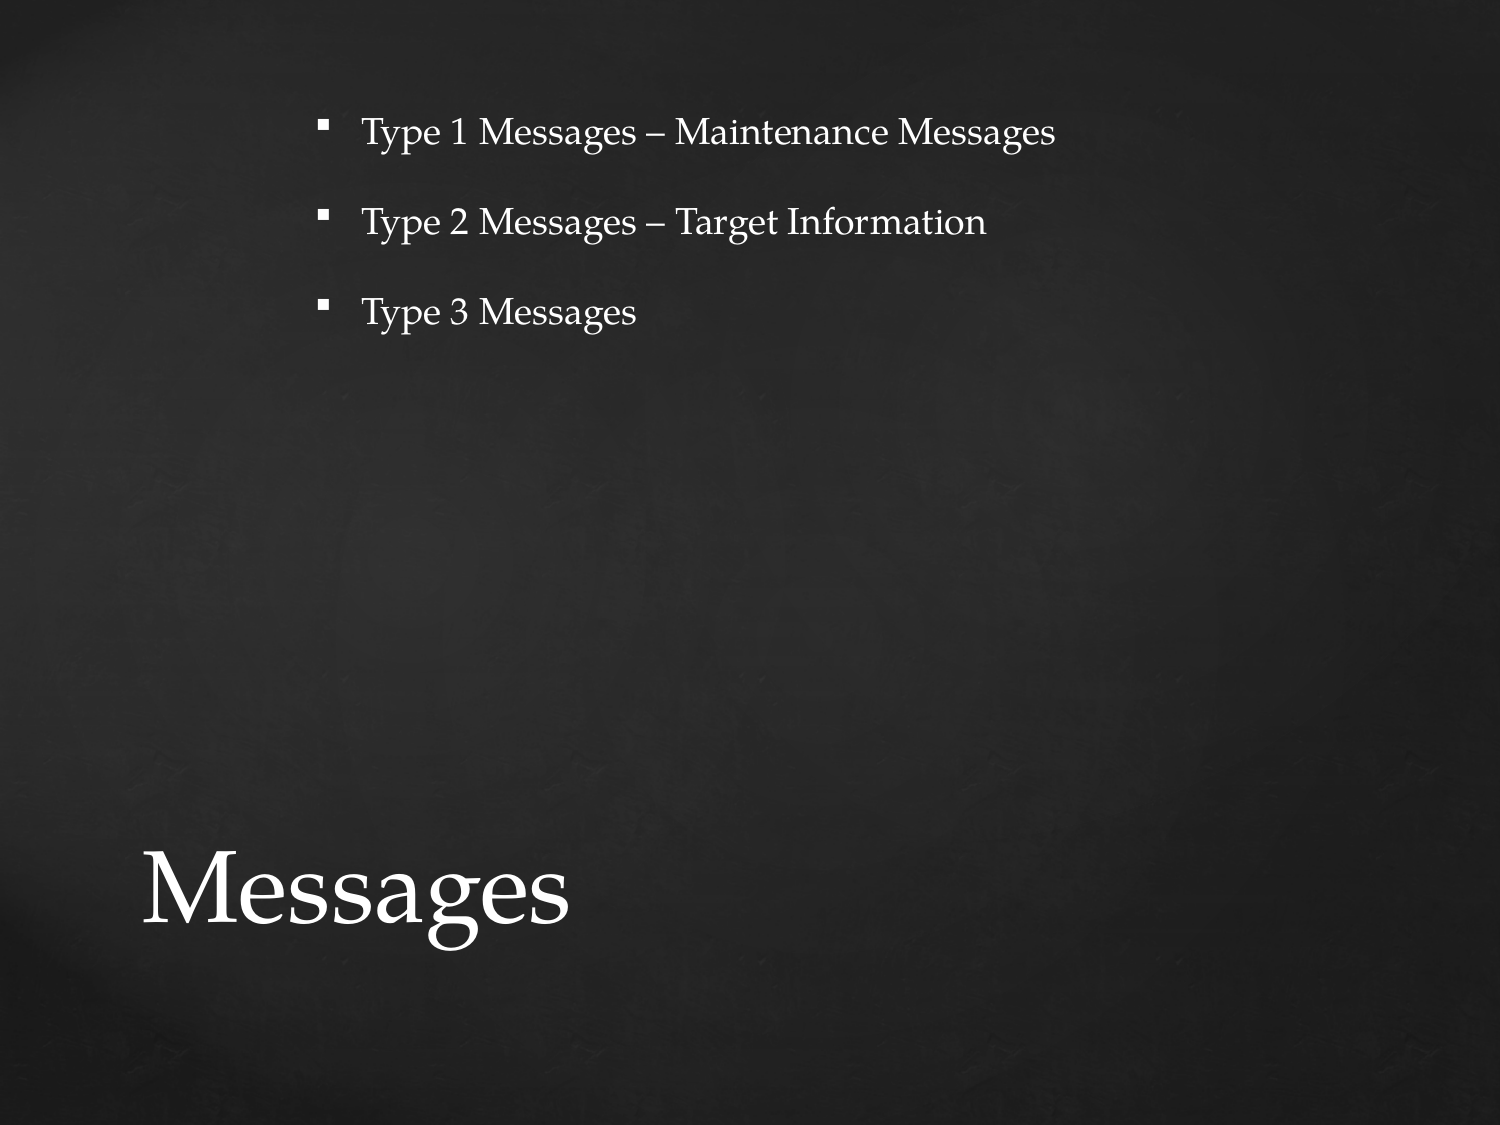

Type 1 Messages – Maintenance Messages
Type 2 Messages – Target Information

Type 3 Messages
# Messages